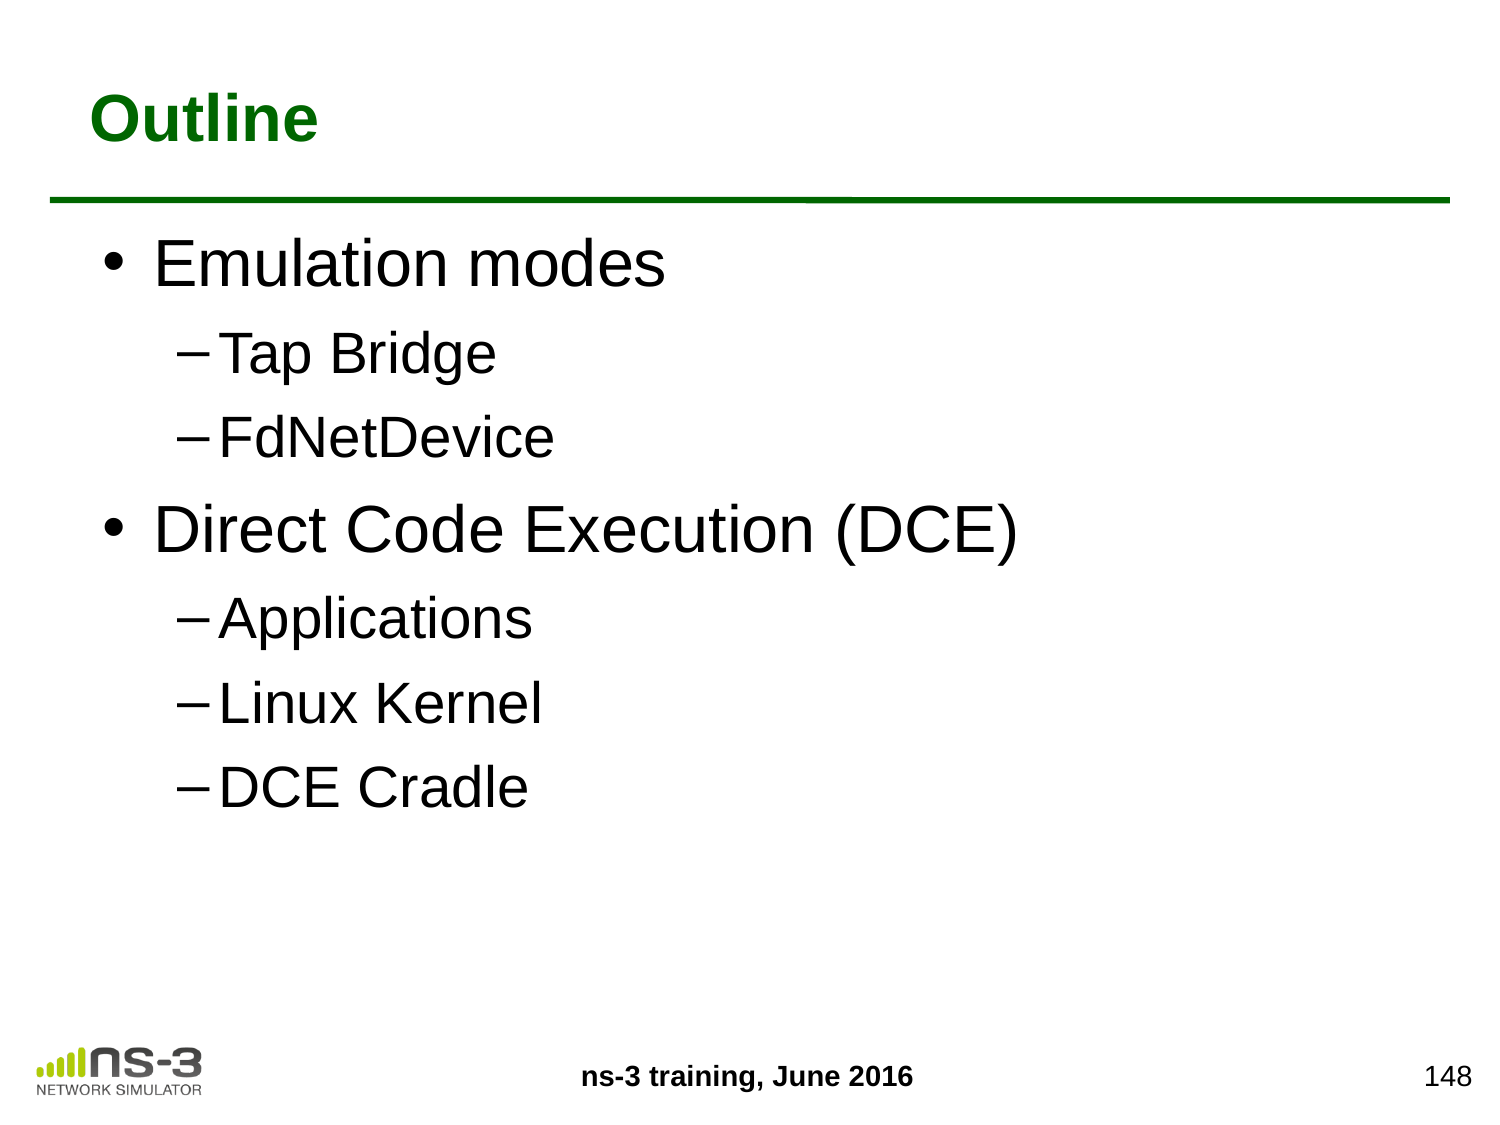

# Outline
Emulation modes
Tap Bridge
FdNetDevice
Direct Code Execution (DCE)
Applications
Linux Kernel
DCE Cradle
148
ns-3 training, June 2016